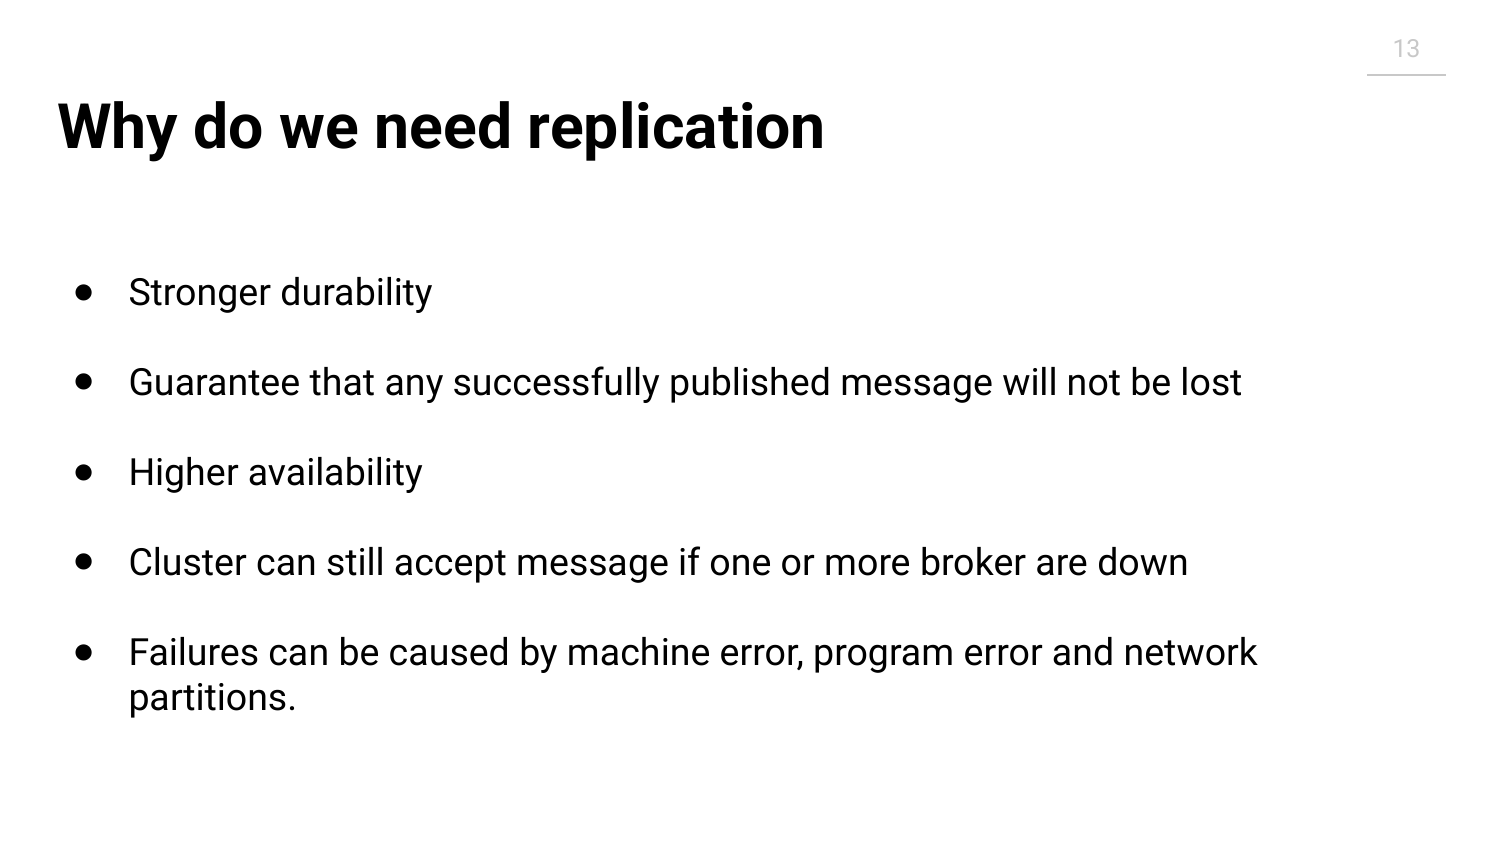

13

# Why do we need replication

Stronger durability

Guarantee that any successfully published message will not be lost

Higher availability

Cluster can still accept message if one or more broker are down

Failures can be caused by machine error, program error and network partitions.